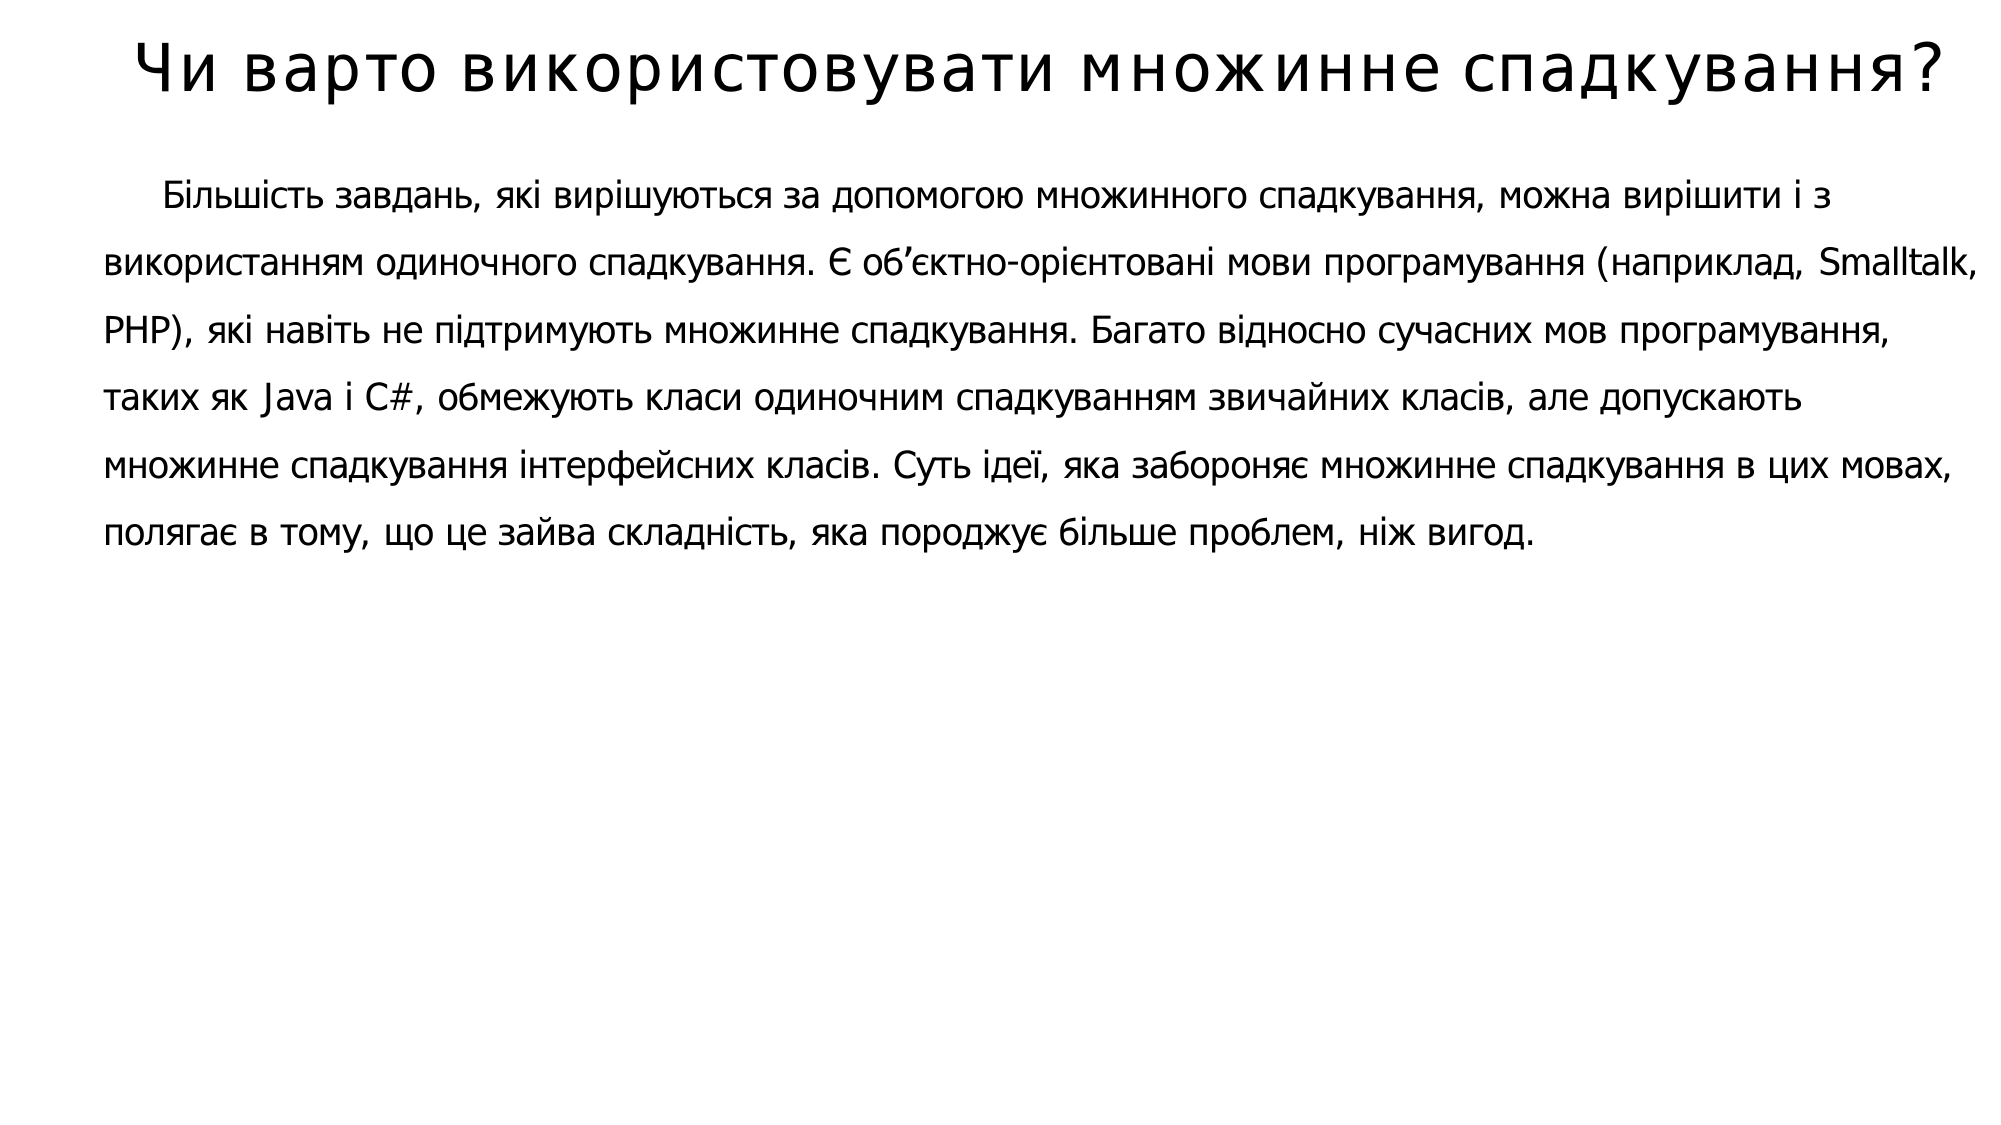

# Чи варто використовувати множинне спадкування?
Більшість завдань, які вирішуються за допомогою множинного спадкування, можна вирішити і з використанням одиночного спадкування. Є об’єктно-орієнтовані мови програмування (наприклад, Smalltalk, PHP), які навіть не підтримують множинне спадкування. Багато відносно сучасних мов програмування, таких як Java і C#, обмежують класи одиночним спадкуванням звичайних класів, але допускають множинне спадкування інтерфейсних класів. Суть ідеї, яка забороняє множинне спадкування в цих мовах, полягає в тому, що це зайва складність, яка породжує більше проблем, ніж вигод.